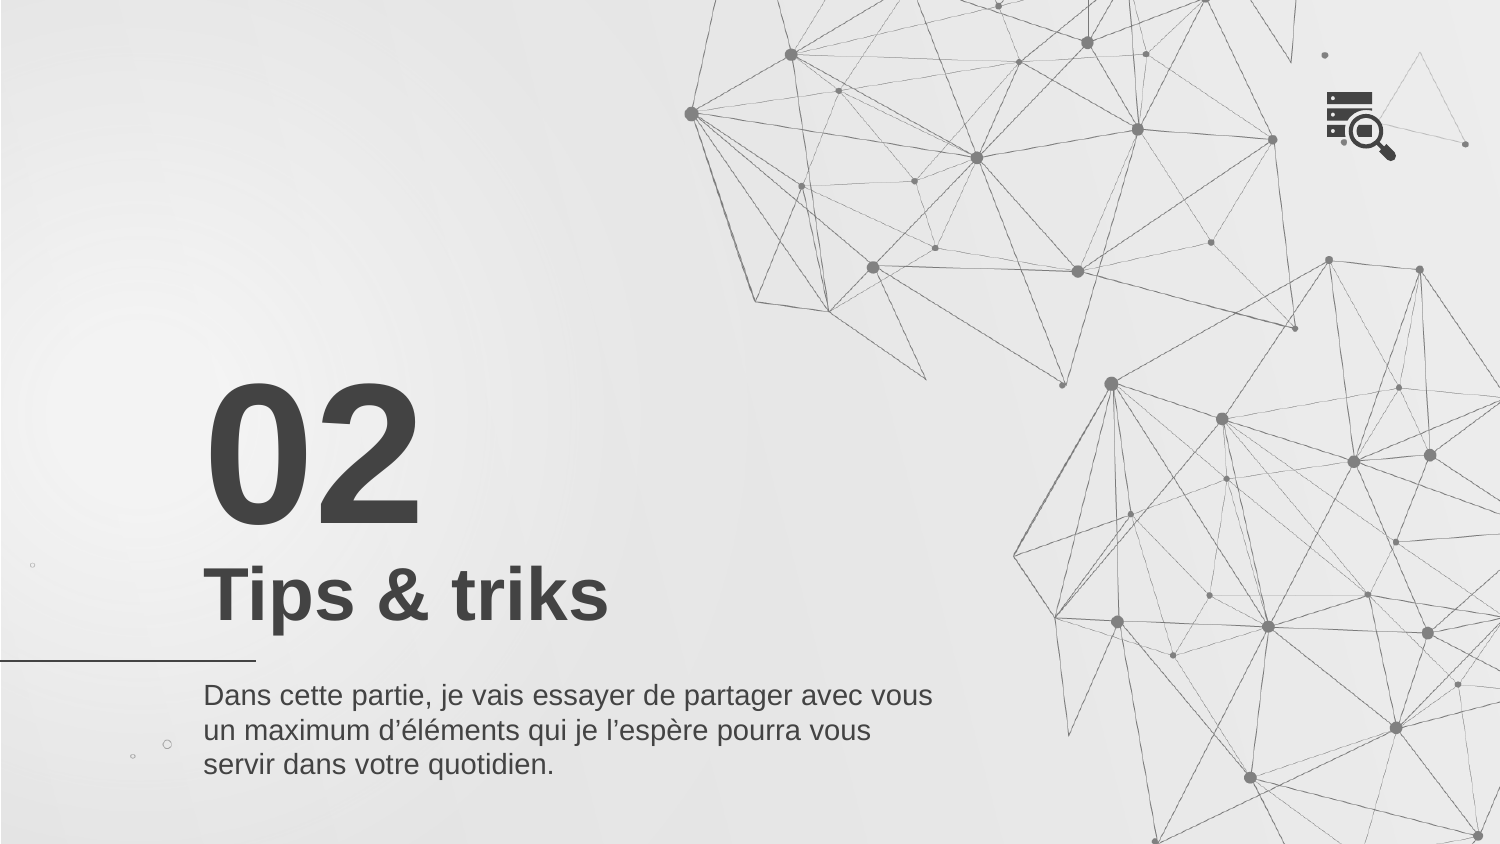

02
# Tips & triks
Dans cette partie, je vais essayer de partager avec vous un maximum d’éléments qui je l’espère pourra vous servir dans votre quotidien.